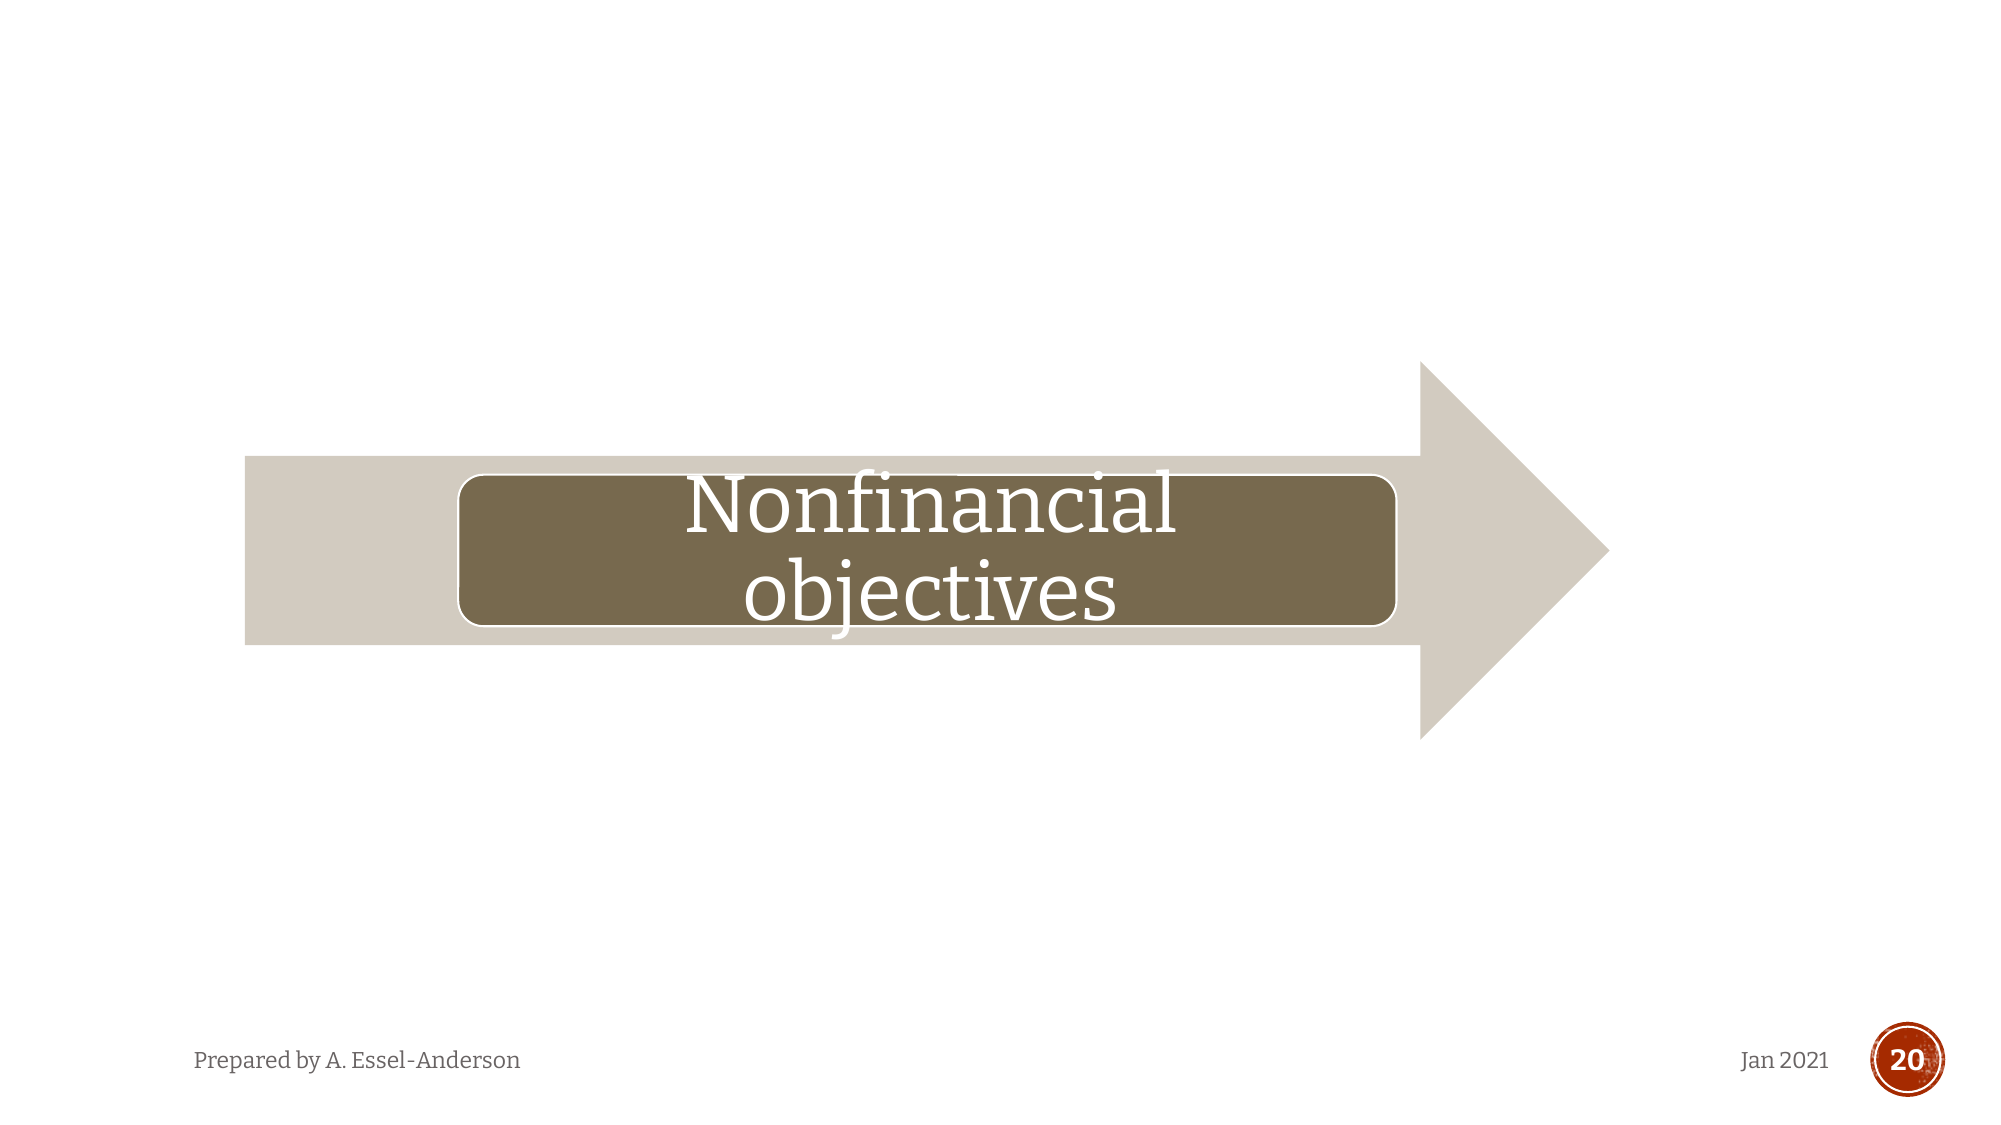

Nonfinancial objectives
Prepared by A. Essel-Anderson
Jan 2021
20